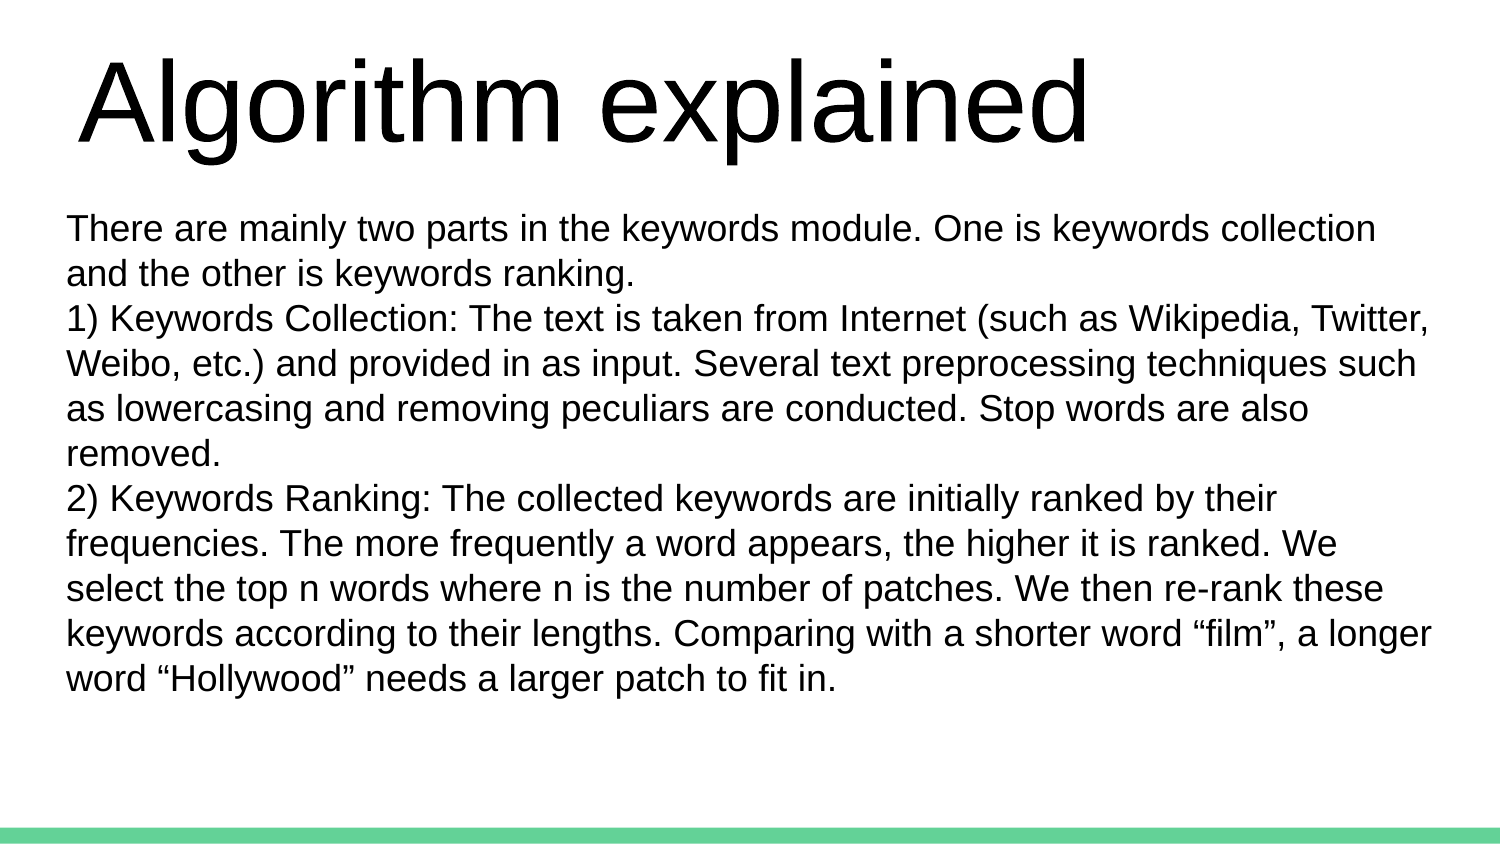

Algorithm explained
There are mainly two parts in the keywords module. One is keywords collection and the other is keywords ranking.
1) Keywords Collection: The text is taken from Internet (such as Wikipedia, Twitter, Weibo, etc.) and provided in as input. Several text preprocessing techniques such as lowercasing and removing peculiars are conducted. Stop words are also removed.
2) Keywords Ranking: The collected keywords are initially ranked by their frequencies. The more frequently a word appears, the higher it is ranked. We select the top n words where n is the number of patches. We then re-rank these keywords according to their lengths. Comparing with a shorter word “film”, a longer word “Hollywood” needs a larger patch to fit in.